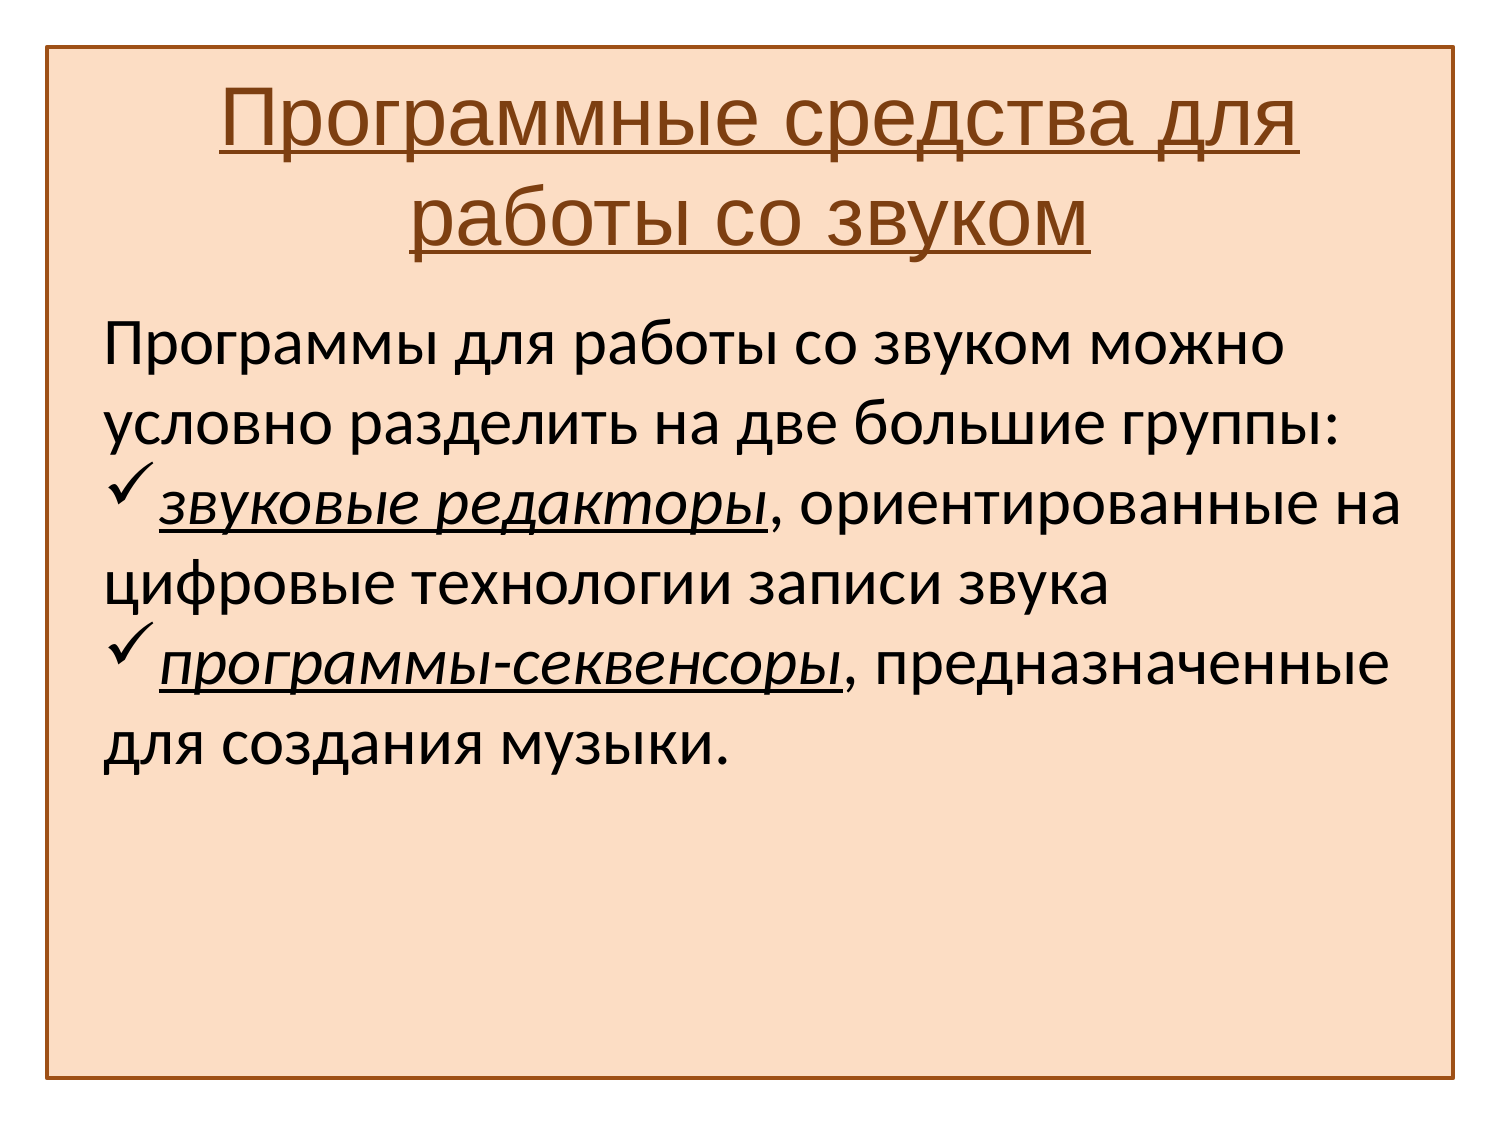

Программные средства для работы со звуком
Программы для работы со звуком можно условно разделить на две большие группы:
звуковые редакторы, ориентированные на цифровые технологии записи звука
программы-секвенсоры, предназначенные  для создания музыки.